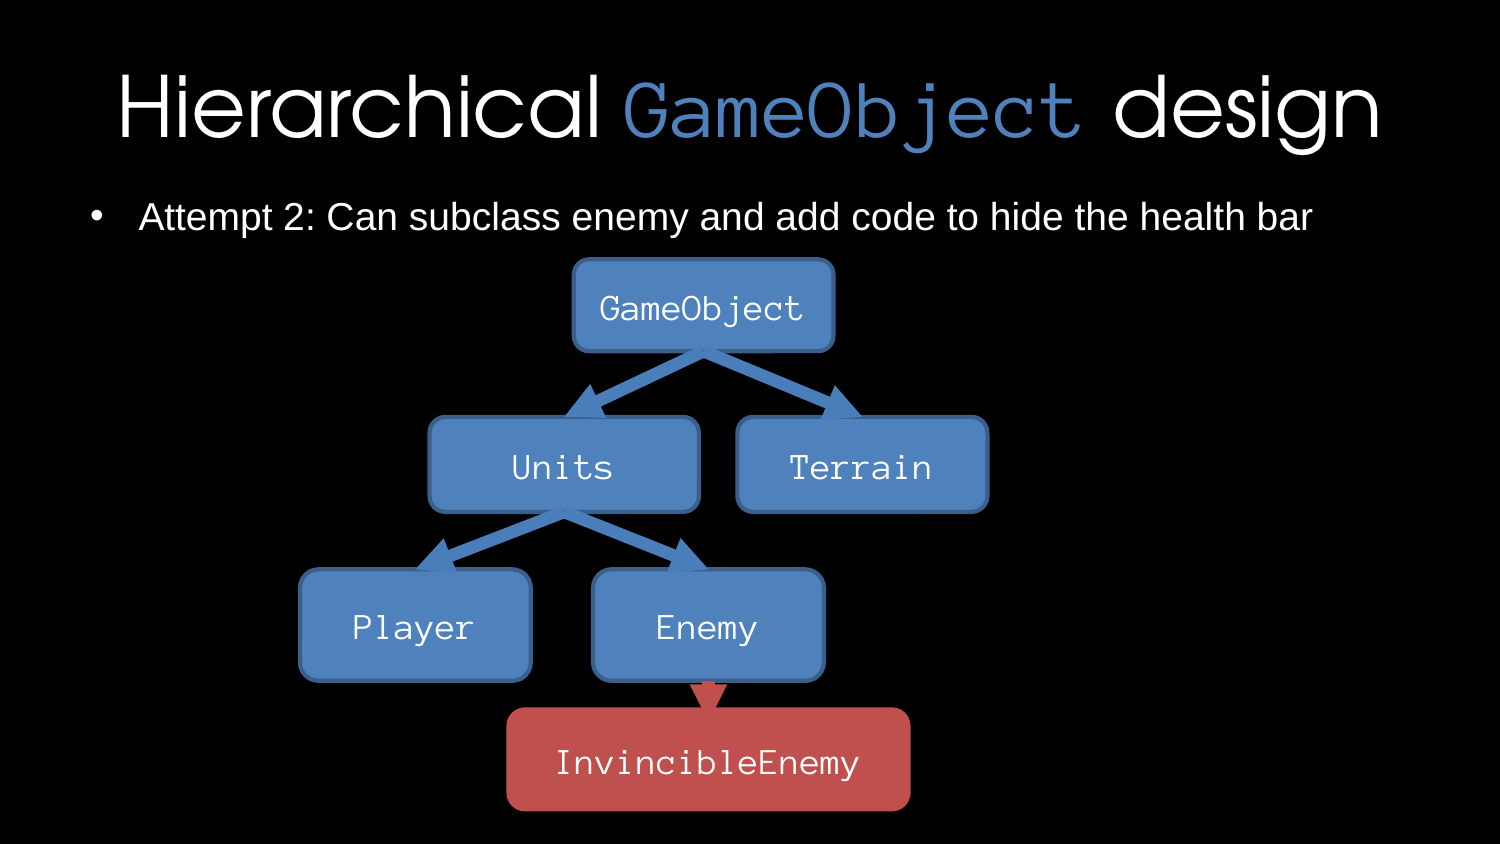

# Hierarchical GameObject design
Attempt 2: Can subclass enemy and add code to hide the health bar
GameObject
Units
Terrain
Player
Enemy
InvincibleEnemy